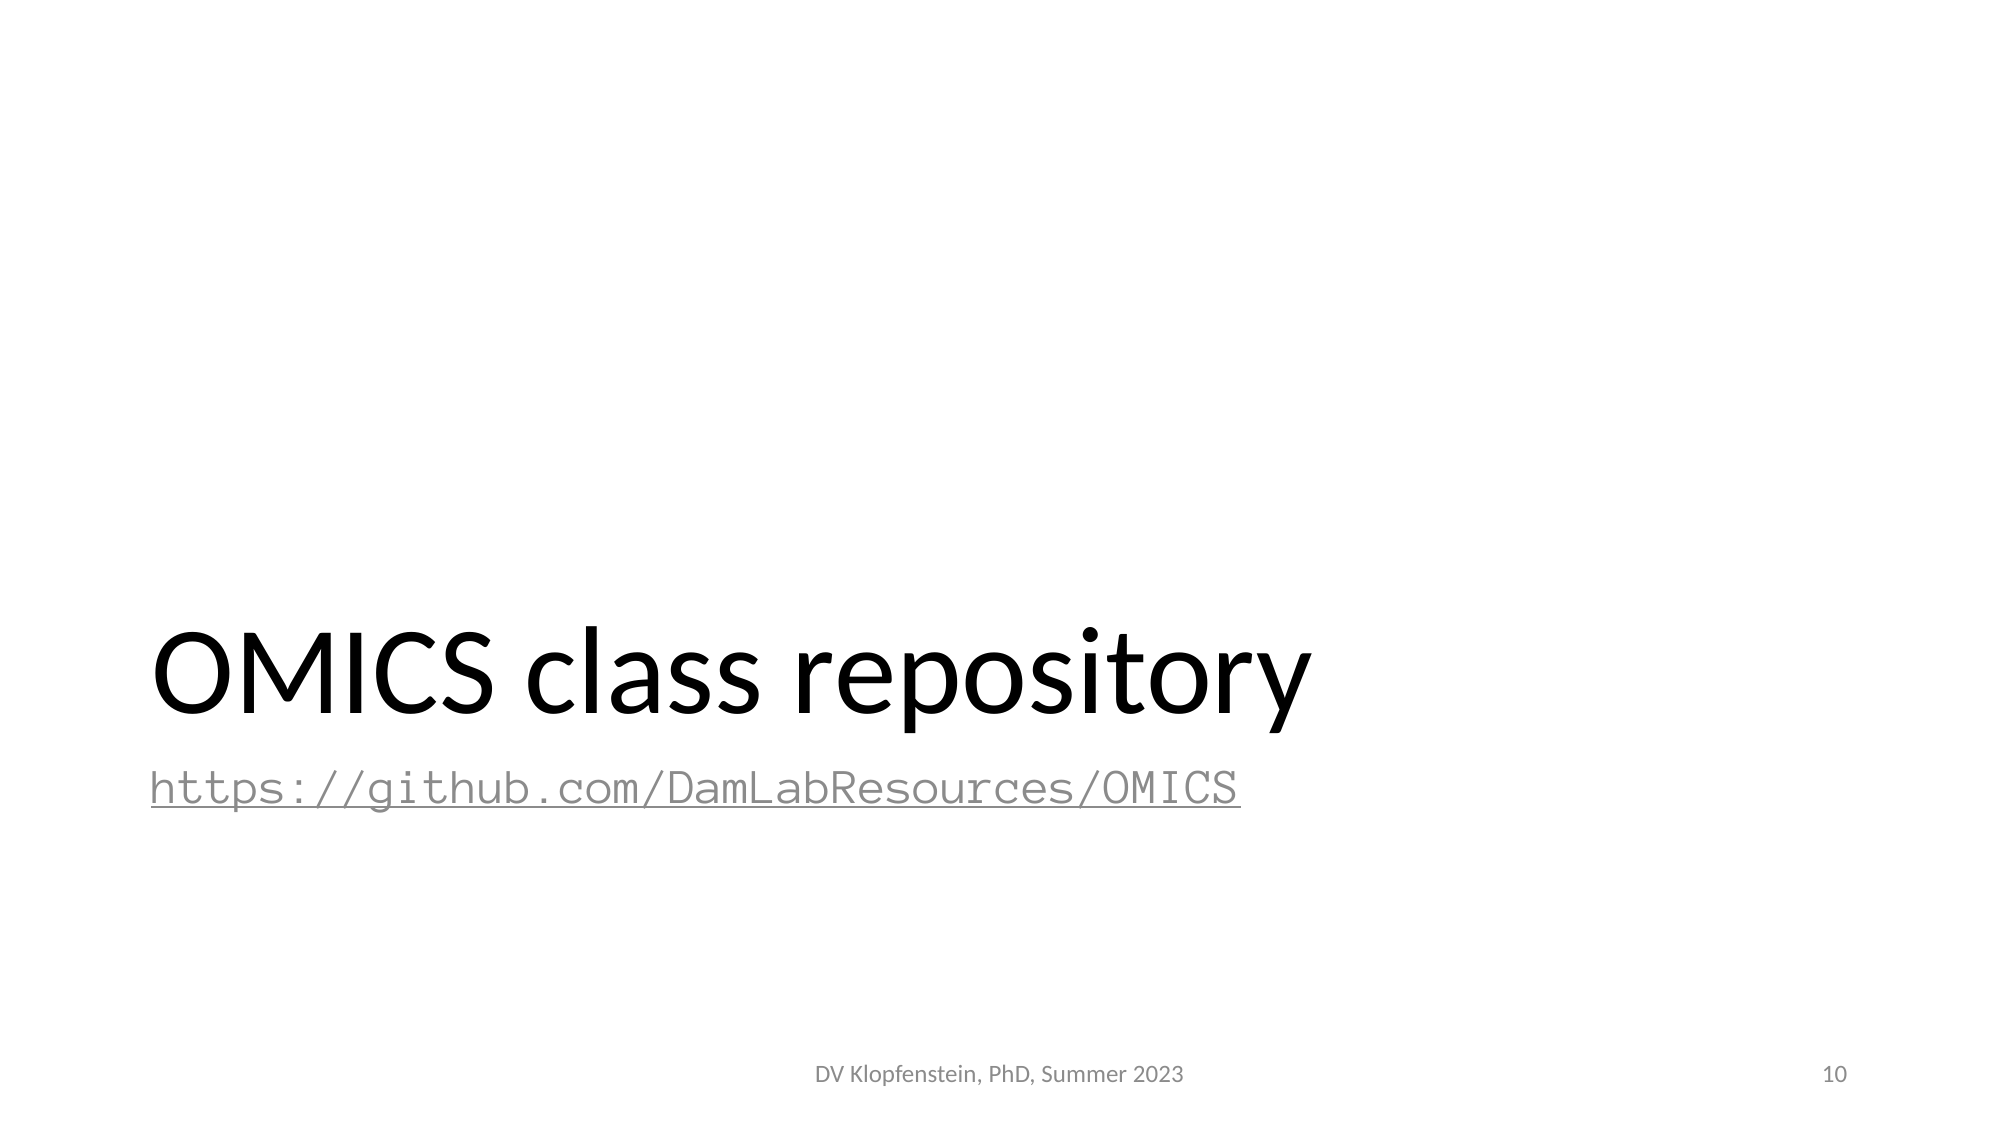

# OMICS class repository
https://github.com/DamLabResources/OMICS

DV Klopfenstein, PhD, Summer 2023
10